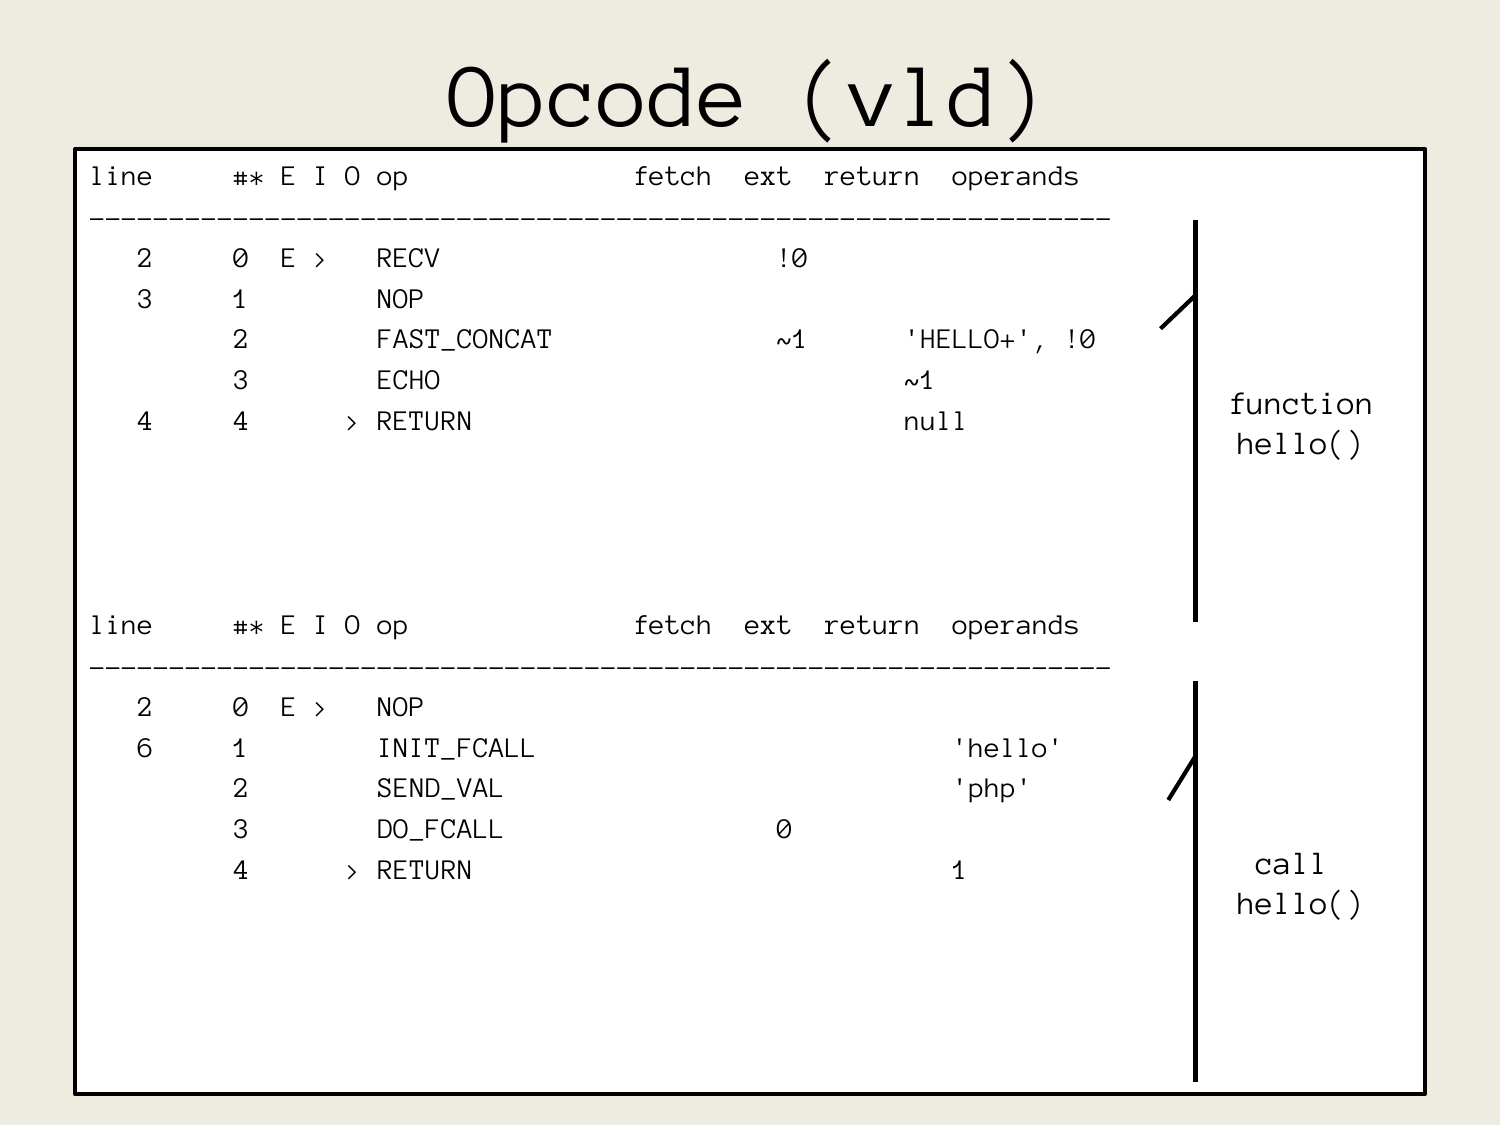

# Opcode (vld)
line     #* E I O op              fetch  ext  return  operands
----------------------------------------------------------------
   2     0  E >   RECV                     !0
   3     1        NOP
         2        FAST_CONCAT              ~1      'HELLO+', !0
         3        ECHO                             ~1
   4     4      > RETURN                           null

line     #* E I O op              fetch  ext  return  operands
----------------------------------------------------------------
   2     0  E >   NOP
   6     1        INIT_FCALL                          'hello'
         2        SEND_VAL                            'php'
         3        DO_FCALL                 0
         4      > RETURN                              1
function
hello()
call
hello()